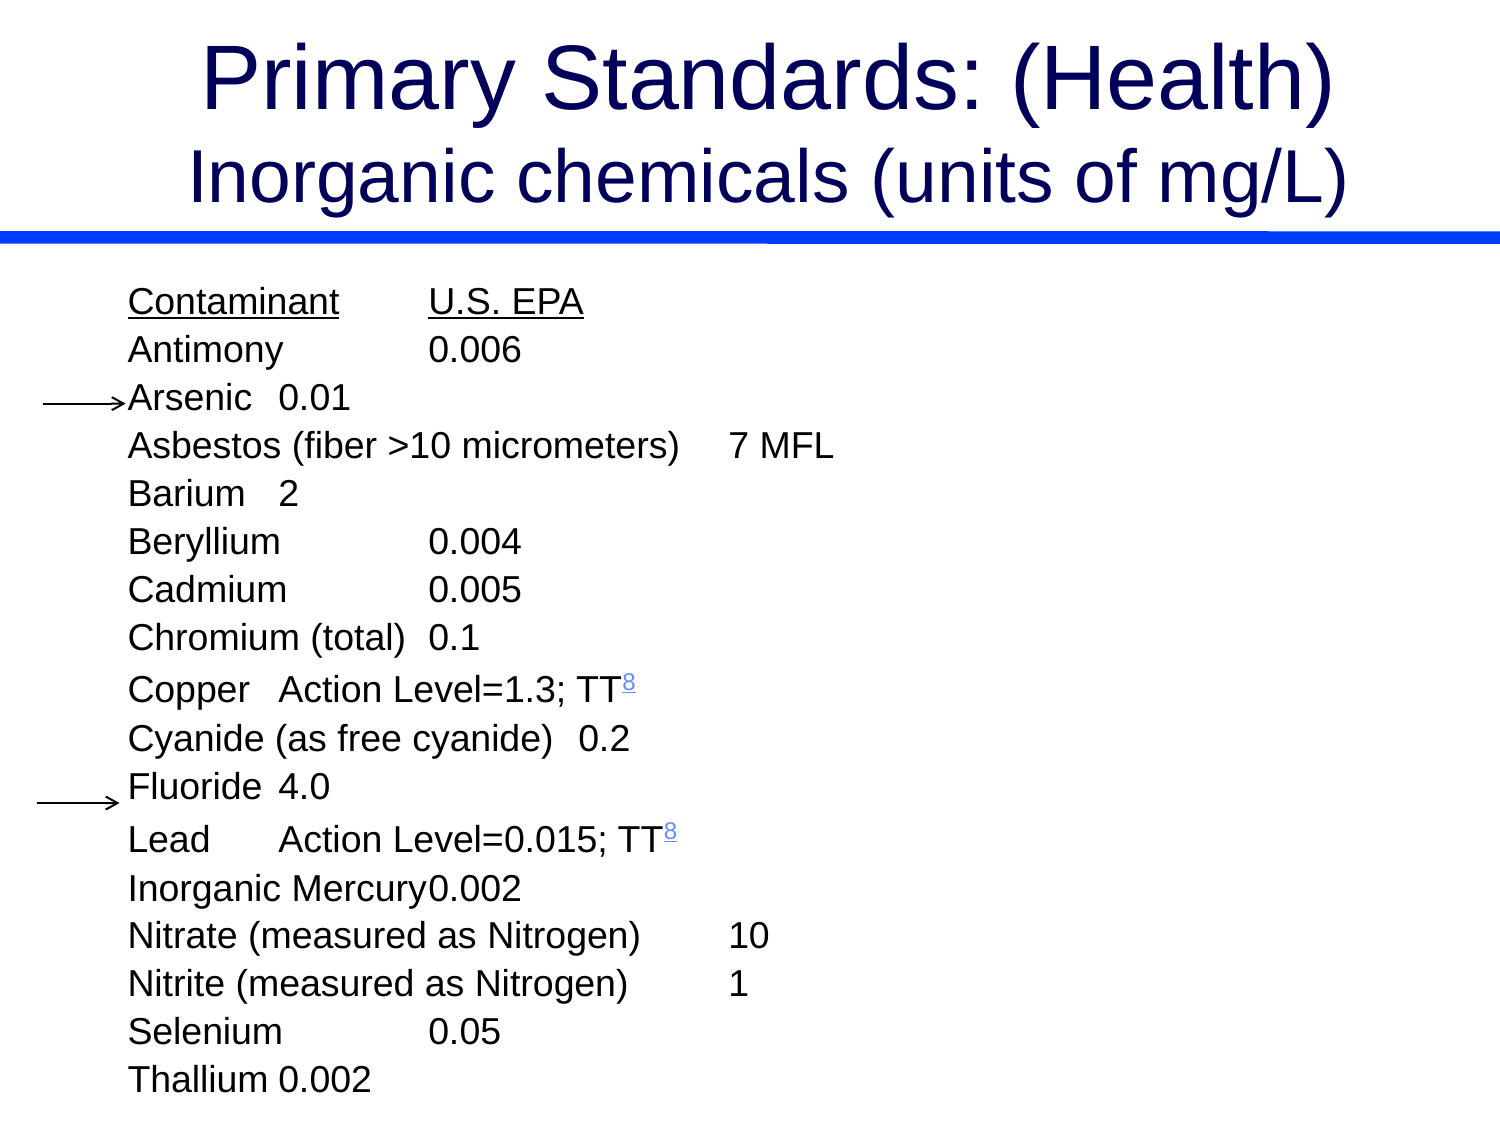

# Primary Standards: (Health) Inorganic chemicals (units of mg/L)
Contaminant	U.S. EPA
Antimony	0.006
Arsenic	0.01
Asbestos (fiber >10 micrometers)	7 MFL
Barium	2
Beryllium	0.004
Cadmium	0.005
Chromium (total)	0.1
Copper	Action Level=1.3; TT8
Cyanide (as free cyanide)	0.2
Fluoride	4.0
Lead	Action Level=0.015; TT8
Inorganic Mercury	0.002
Nitrate (measured as Nitrogen)	10
Nitrite (measured as Nitrogen)	1
Selenium	0.05
Thallium	0.002